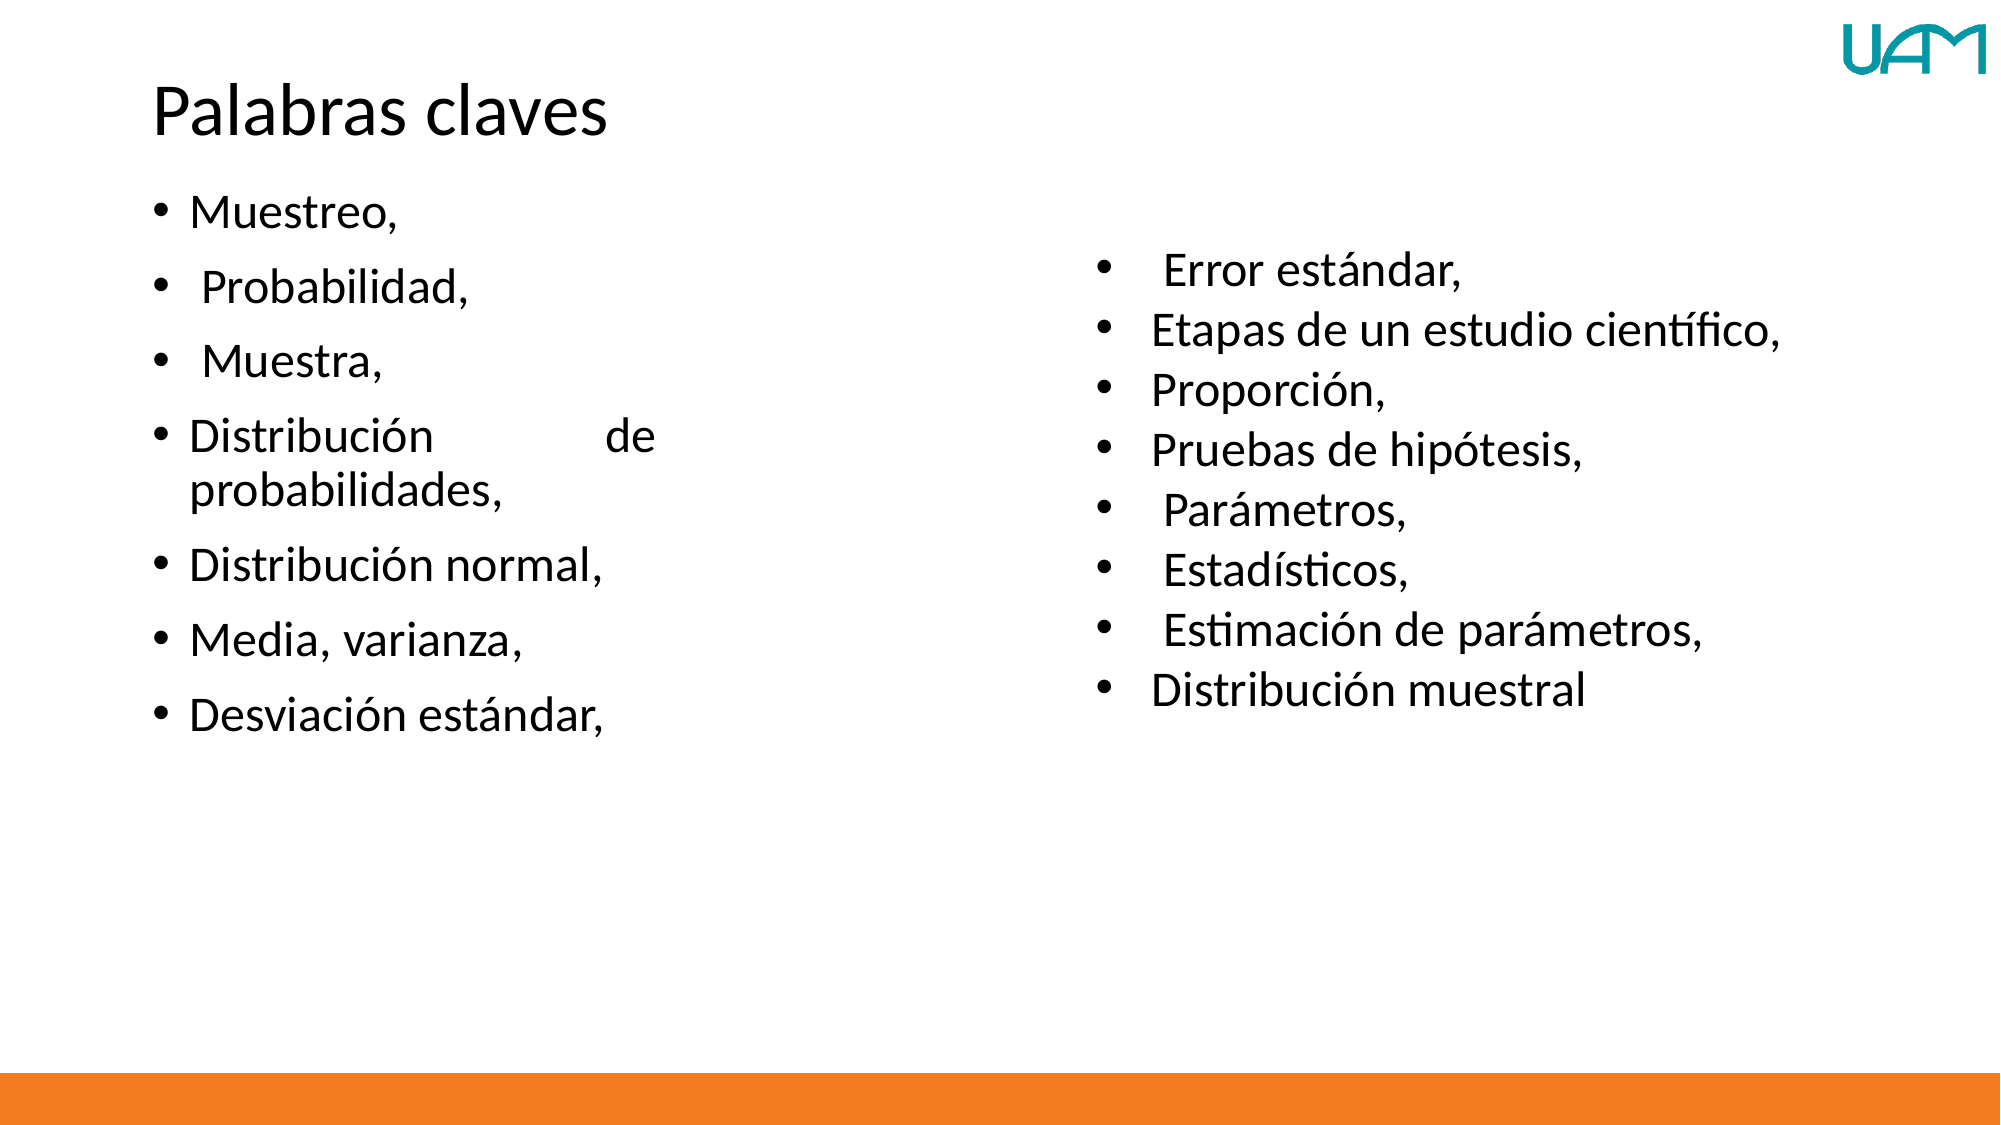

# Palabras claves
Muestreo,
 Probabilidad,
 Muestra,
Distribución de probabilidades,
Distribución normal,
Media, varianza,
Desviación estándar,
 Error estándar,
Etapas de un estudio científico,
Proporción,
Pruebas de hipótesis,
 Parámetros,
 Estadísticos,
 Estimación de parámetros,
Distribución muestral